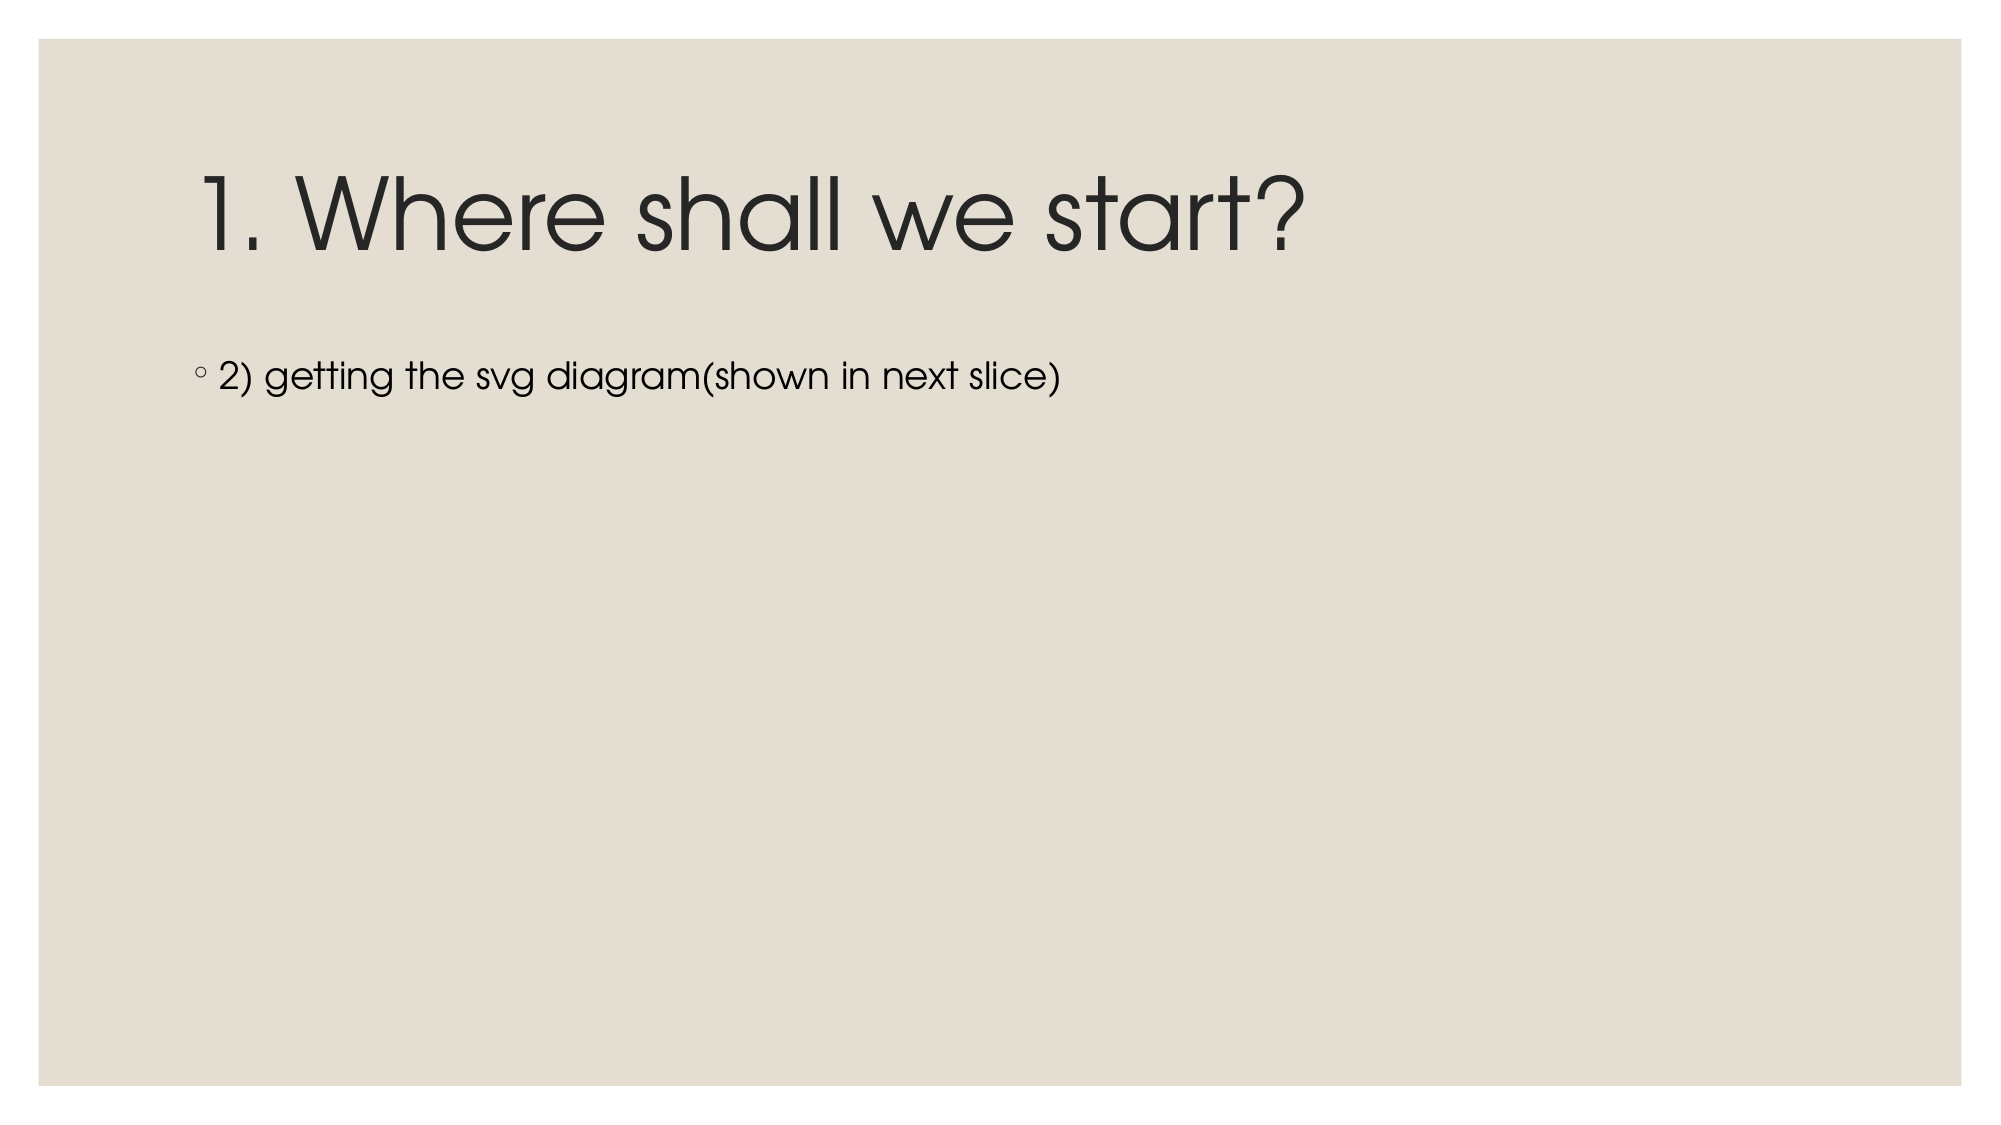

# 1. Where shall we start?
2) getting the svg diagram(shown in next slice)